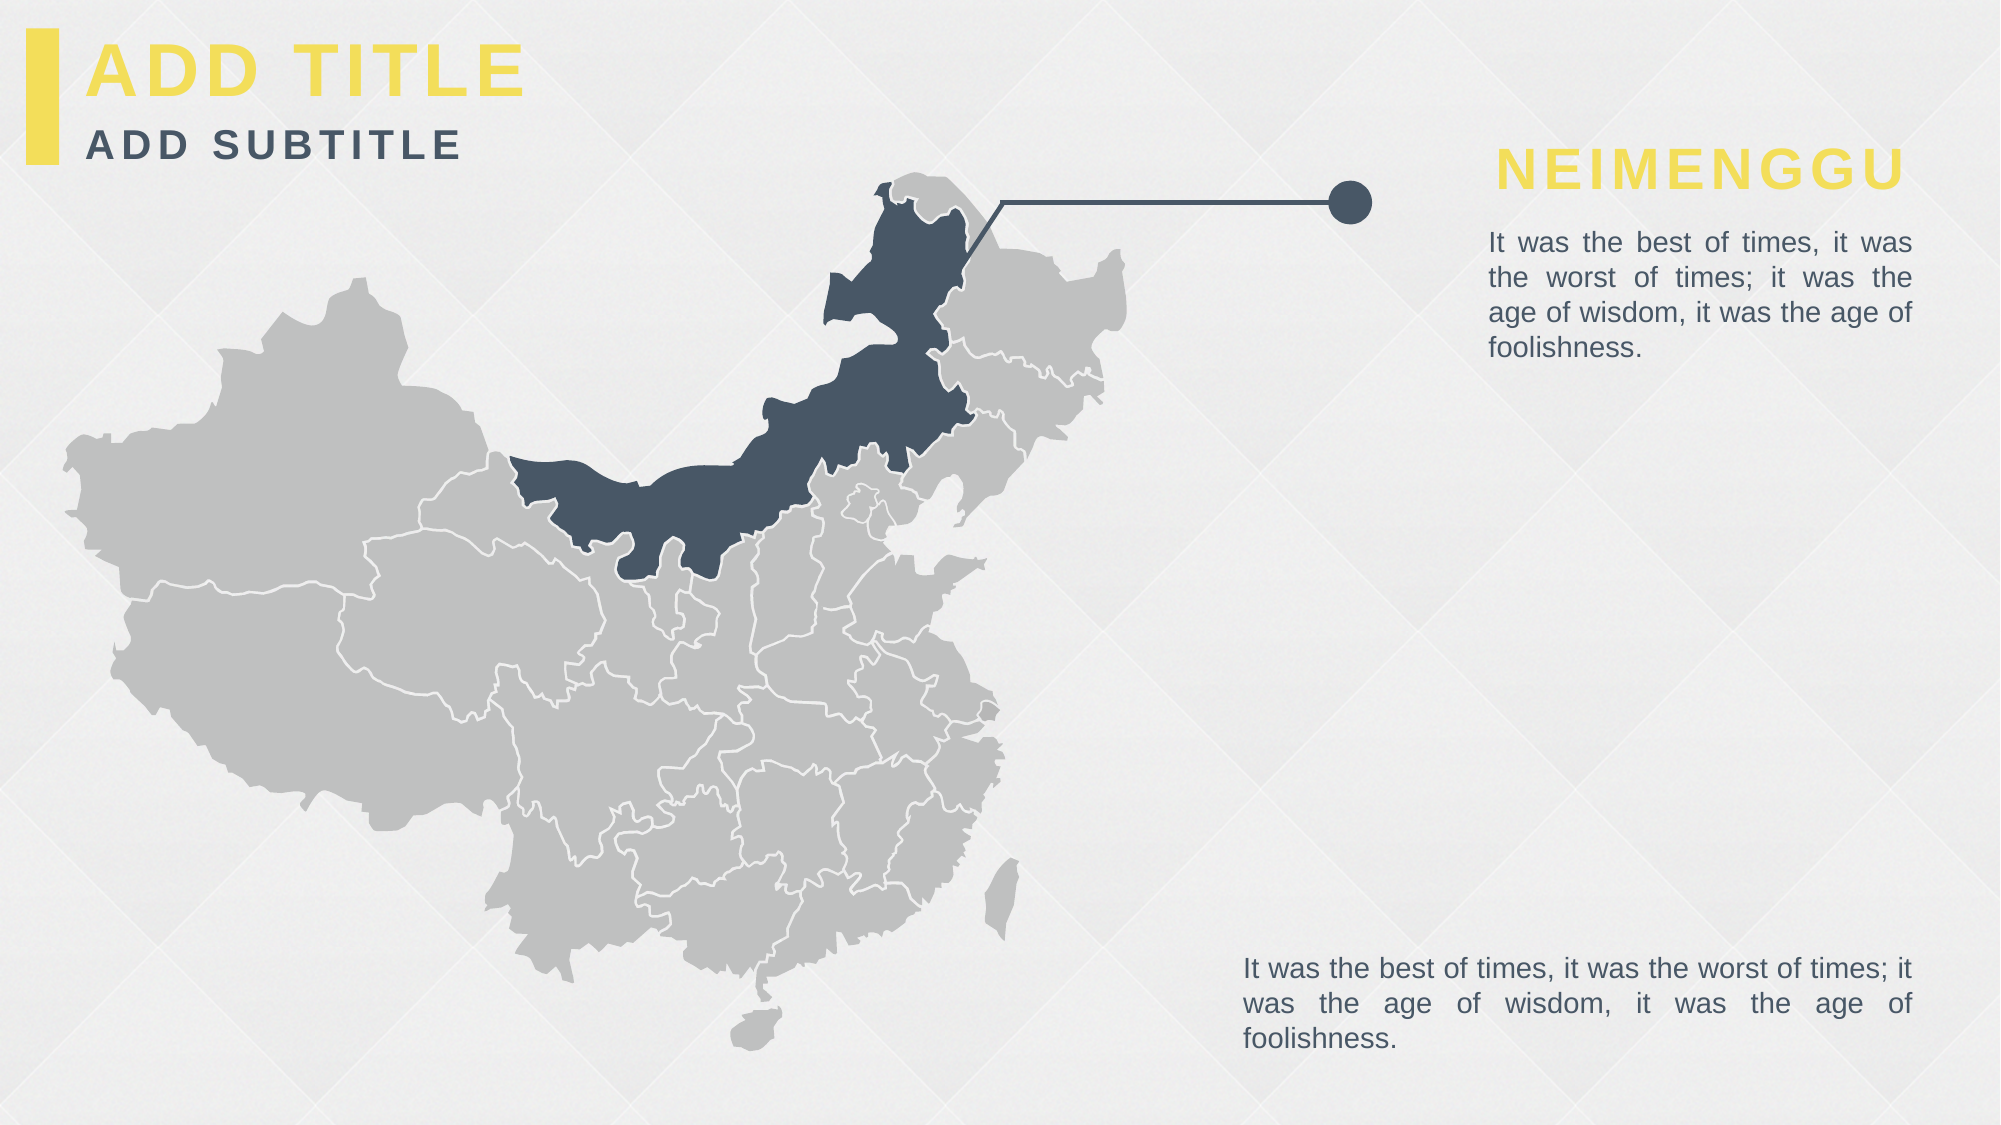

ADD TITLE

ADD SUBTITLE
NEIMENGGU
It was the best of times, it was the worst of times; it was the age of wisdom, it was the age of foolishness.

It was the best of times, it was the worst of times; it was the age of wisdom, it was the age of foolishness.